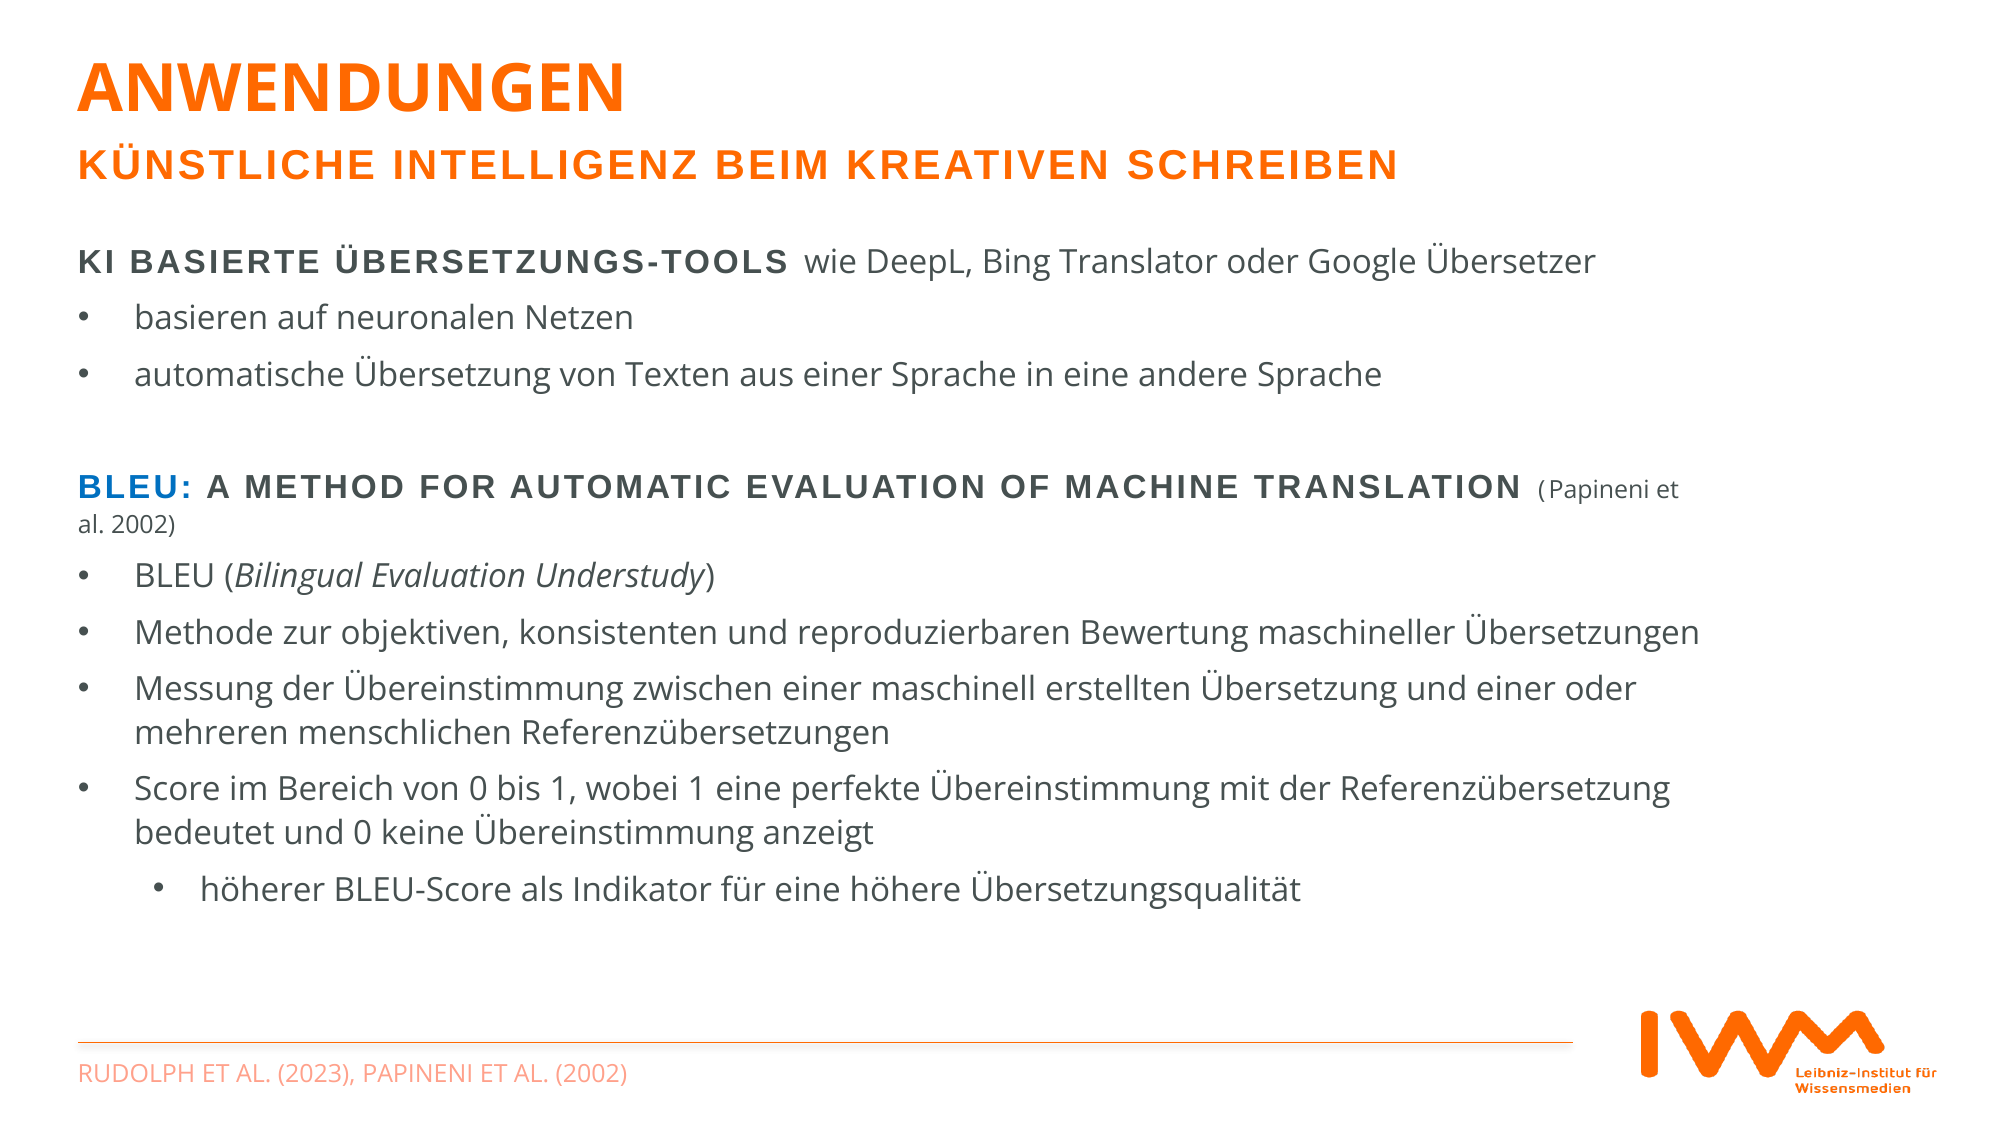

# Anwendungen
künstliche Intelligenz beim kreativen schreiben
KI basierte Übersetzungs-Tools wie DeepL, Bing Translator oder Google Übersetzer
basieren auf neuronalen Netzen
automatische Übersetzung von Texten aus einer Sprache in eine andere Sprache

BLEU: a Method for Automatic Evaluation of Machine Translation (Papineni et al. 2002)
BLEU (Bilingual Evaluation Understudy)
Methode zur objektiven, konsistenten und reproduzierbaren Bewertung maschineller Übersetzungen
Messung der Übereinstimmung zwischen einer maschinell erstellten Übersetzung und einer oder
mehreren menschlichen Referenzübersetzungen
Score im Bereich von 0 bis 1, wobei 1 eine perfekte Übereinstimmung mit der Referenzübersetzung
bedeutet und 0 keine Übereinstimmung anzeigt
höherer BLEU-Score als Indikator für eine höhere Übersetzungsqualität

Rudolph et al. (2023), Papineni et al. (2002)